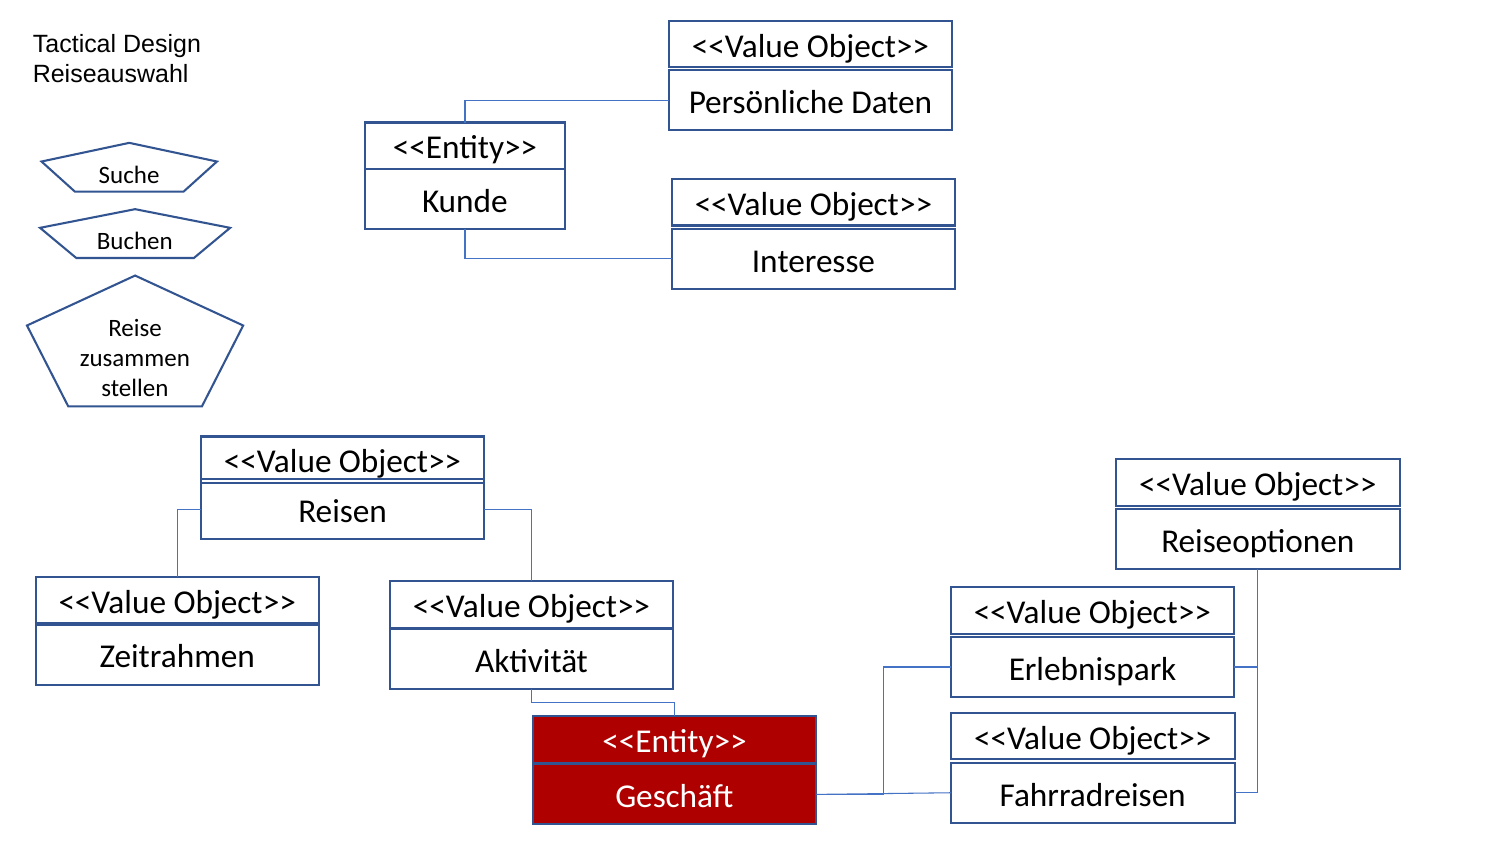

Tactical Design
Reiseauswahl
<<Value Object>>
Persönliche Daten
<<Entity>>
Suche
Kunde
<<Value Object>>
Buchen
Interesse
Reise zusammenstellen
<<Value Object>>
<<Value Object>>
Reisen
Reiseoptionen
<<Value Object>>
<<Value Object>>
<<Value Object>>
Zeitrahmen
Aktivität
Erlebnispark
<<Value Object>>
<<Entity>>
Fahrradreisen
Geschäft